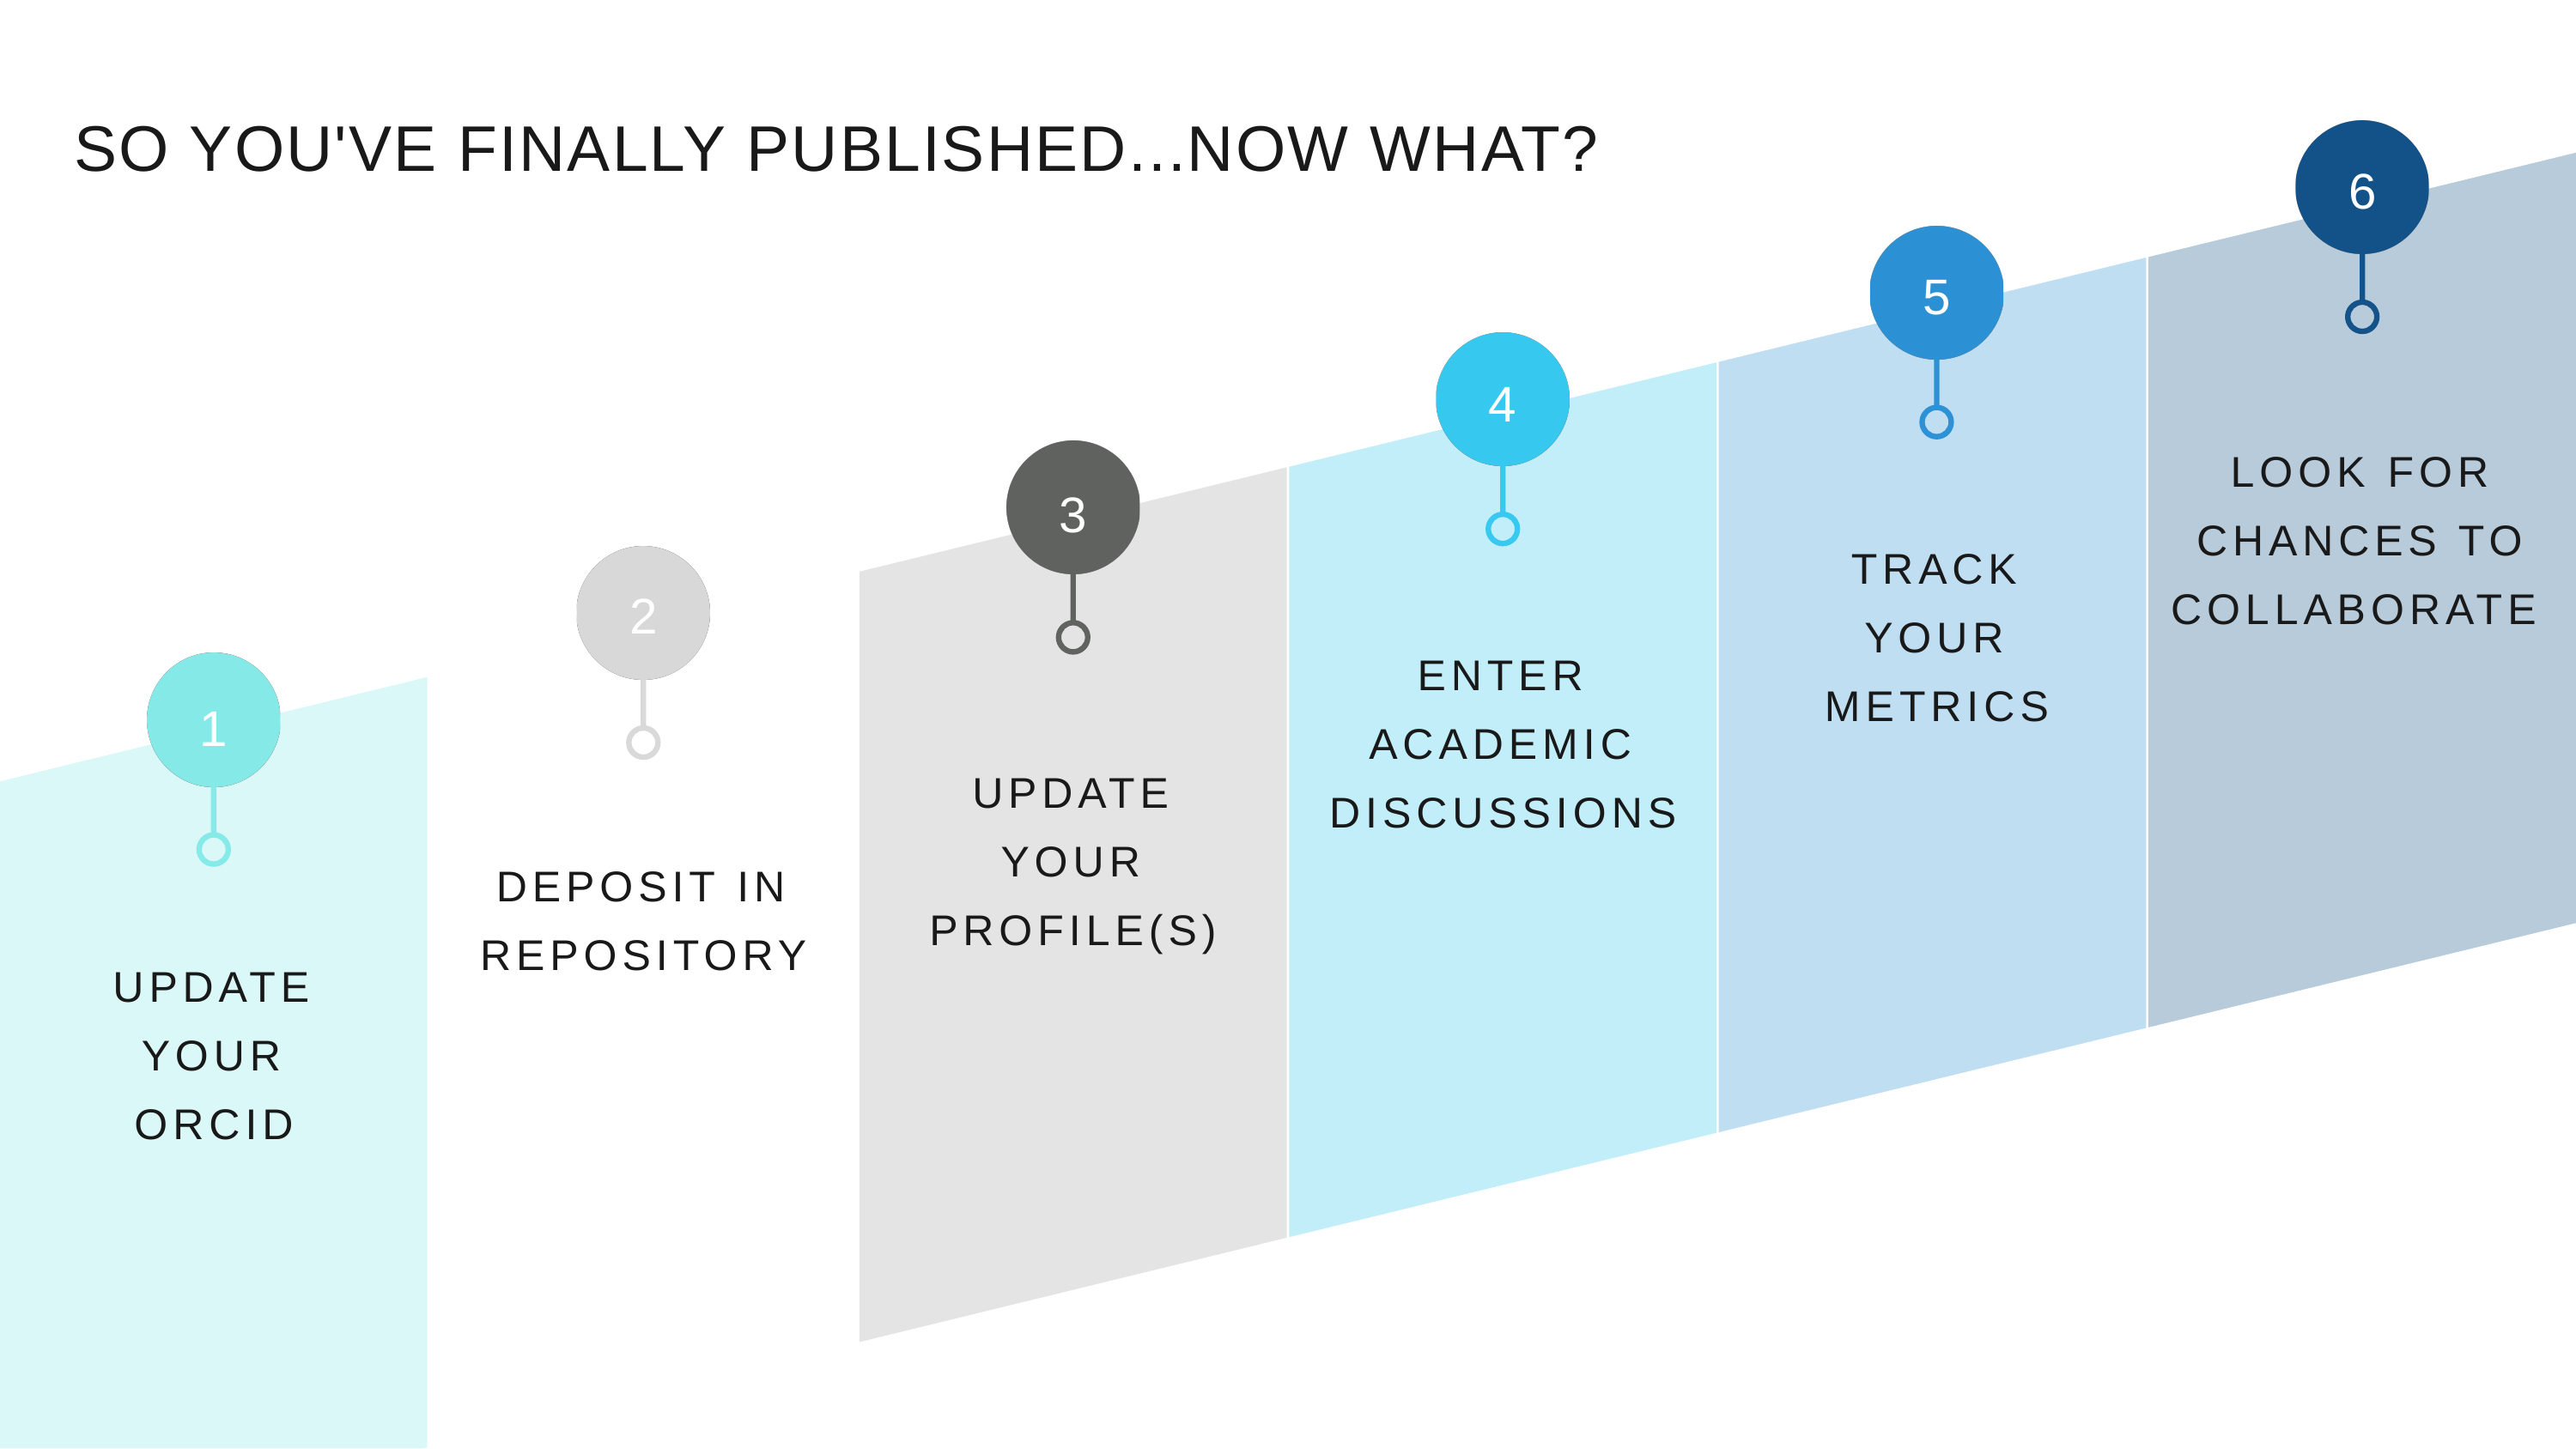

SO YOU'VE FINALLY PUBLISHED...NOW WHAT?

6

5

4

LOOK FOR CHANCES TO COLLABORATE

3

TRACK YOUR METRICS

2
ENTER ACADEMIC DISCUSSIONS

1

UPDATE YOUR PROFILE(S)
DEPOSIT IN REPOSITORY
UPDATE YOUR ORCID